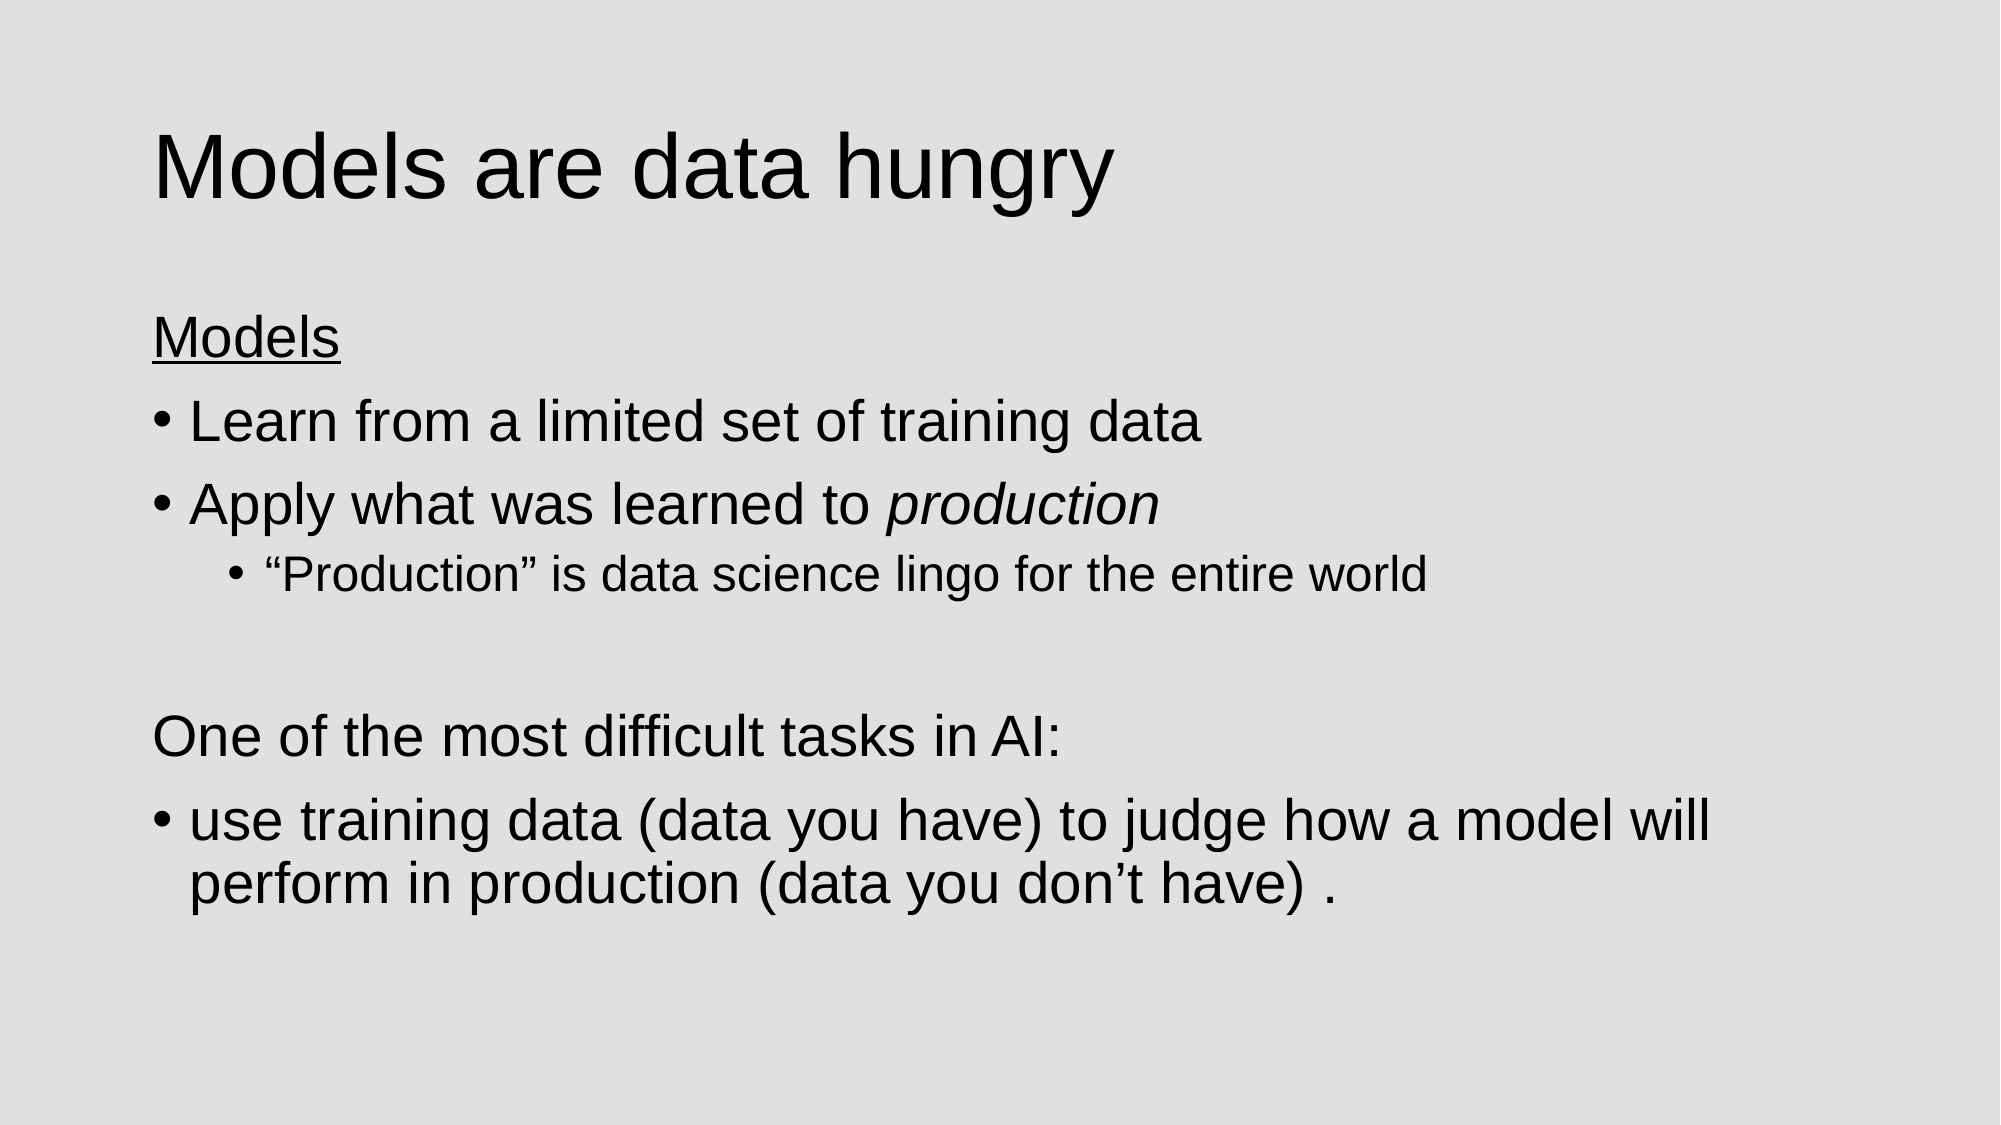

# Models are data hungry
Models
Learn from a limited set of training data
Apply what was learned to production
“Production” is data science lingo for the entire world

One of the most difficult tasks in AI:
use training data (data you have) to judge how a model will perform in production (data you don’t have) .